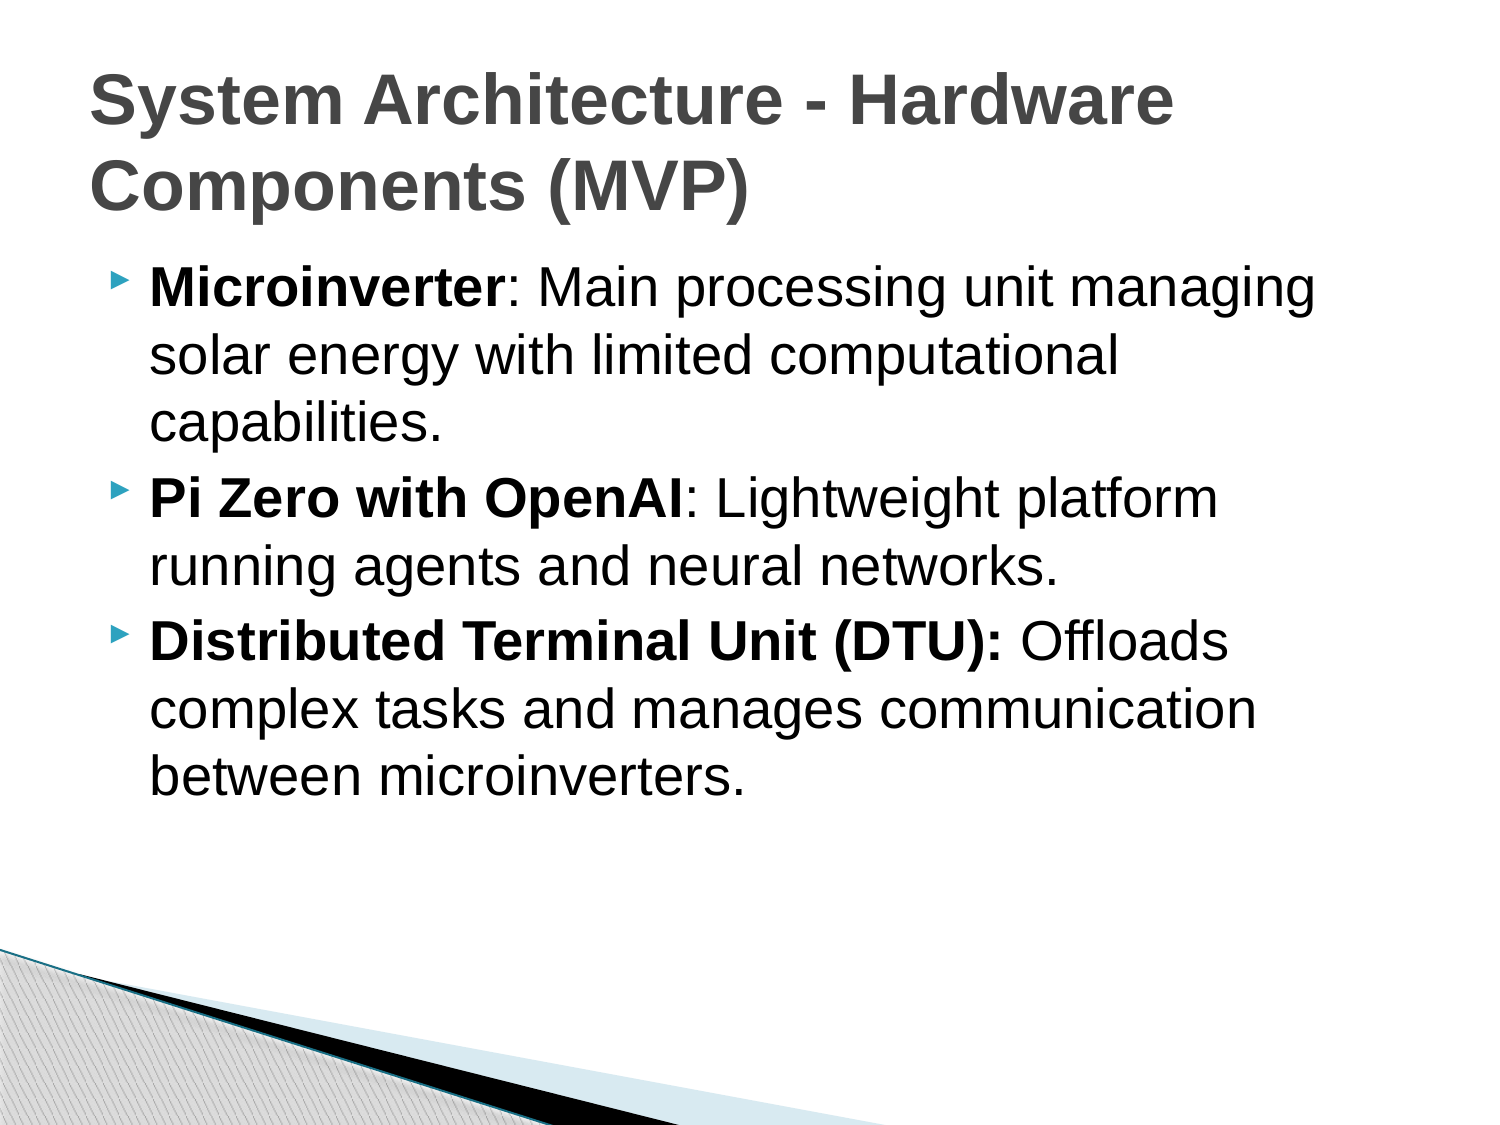

# System Architecture - Hardware Components (MVP)
Microinverter: Main processing unit managing solar energy with limited computational capabilities.
Pi Zero with OpenAI: Lightweight platform running agents and neural networks.
Distributed Terminal Unit (DTU): Offloads complex tasks and manages communication between microinverters.